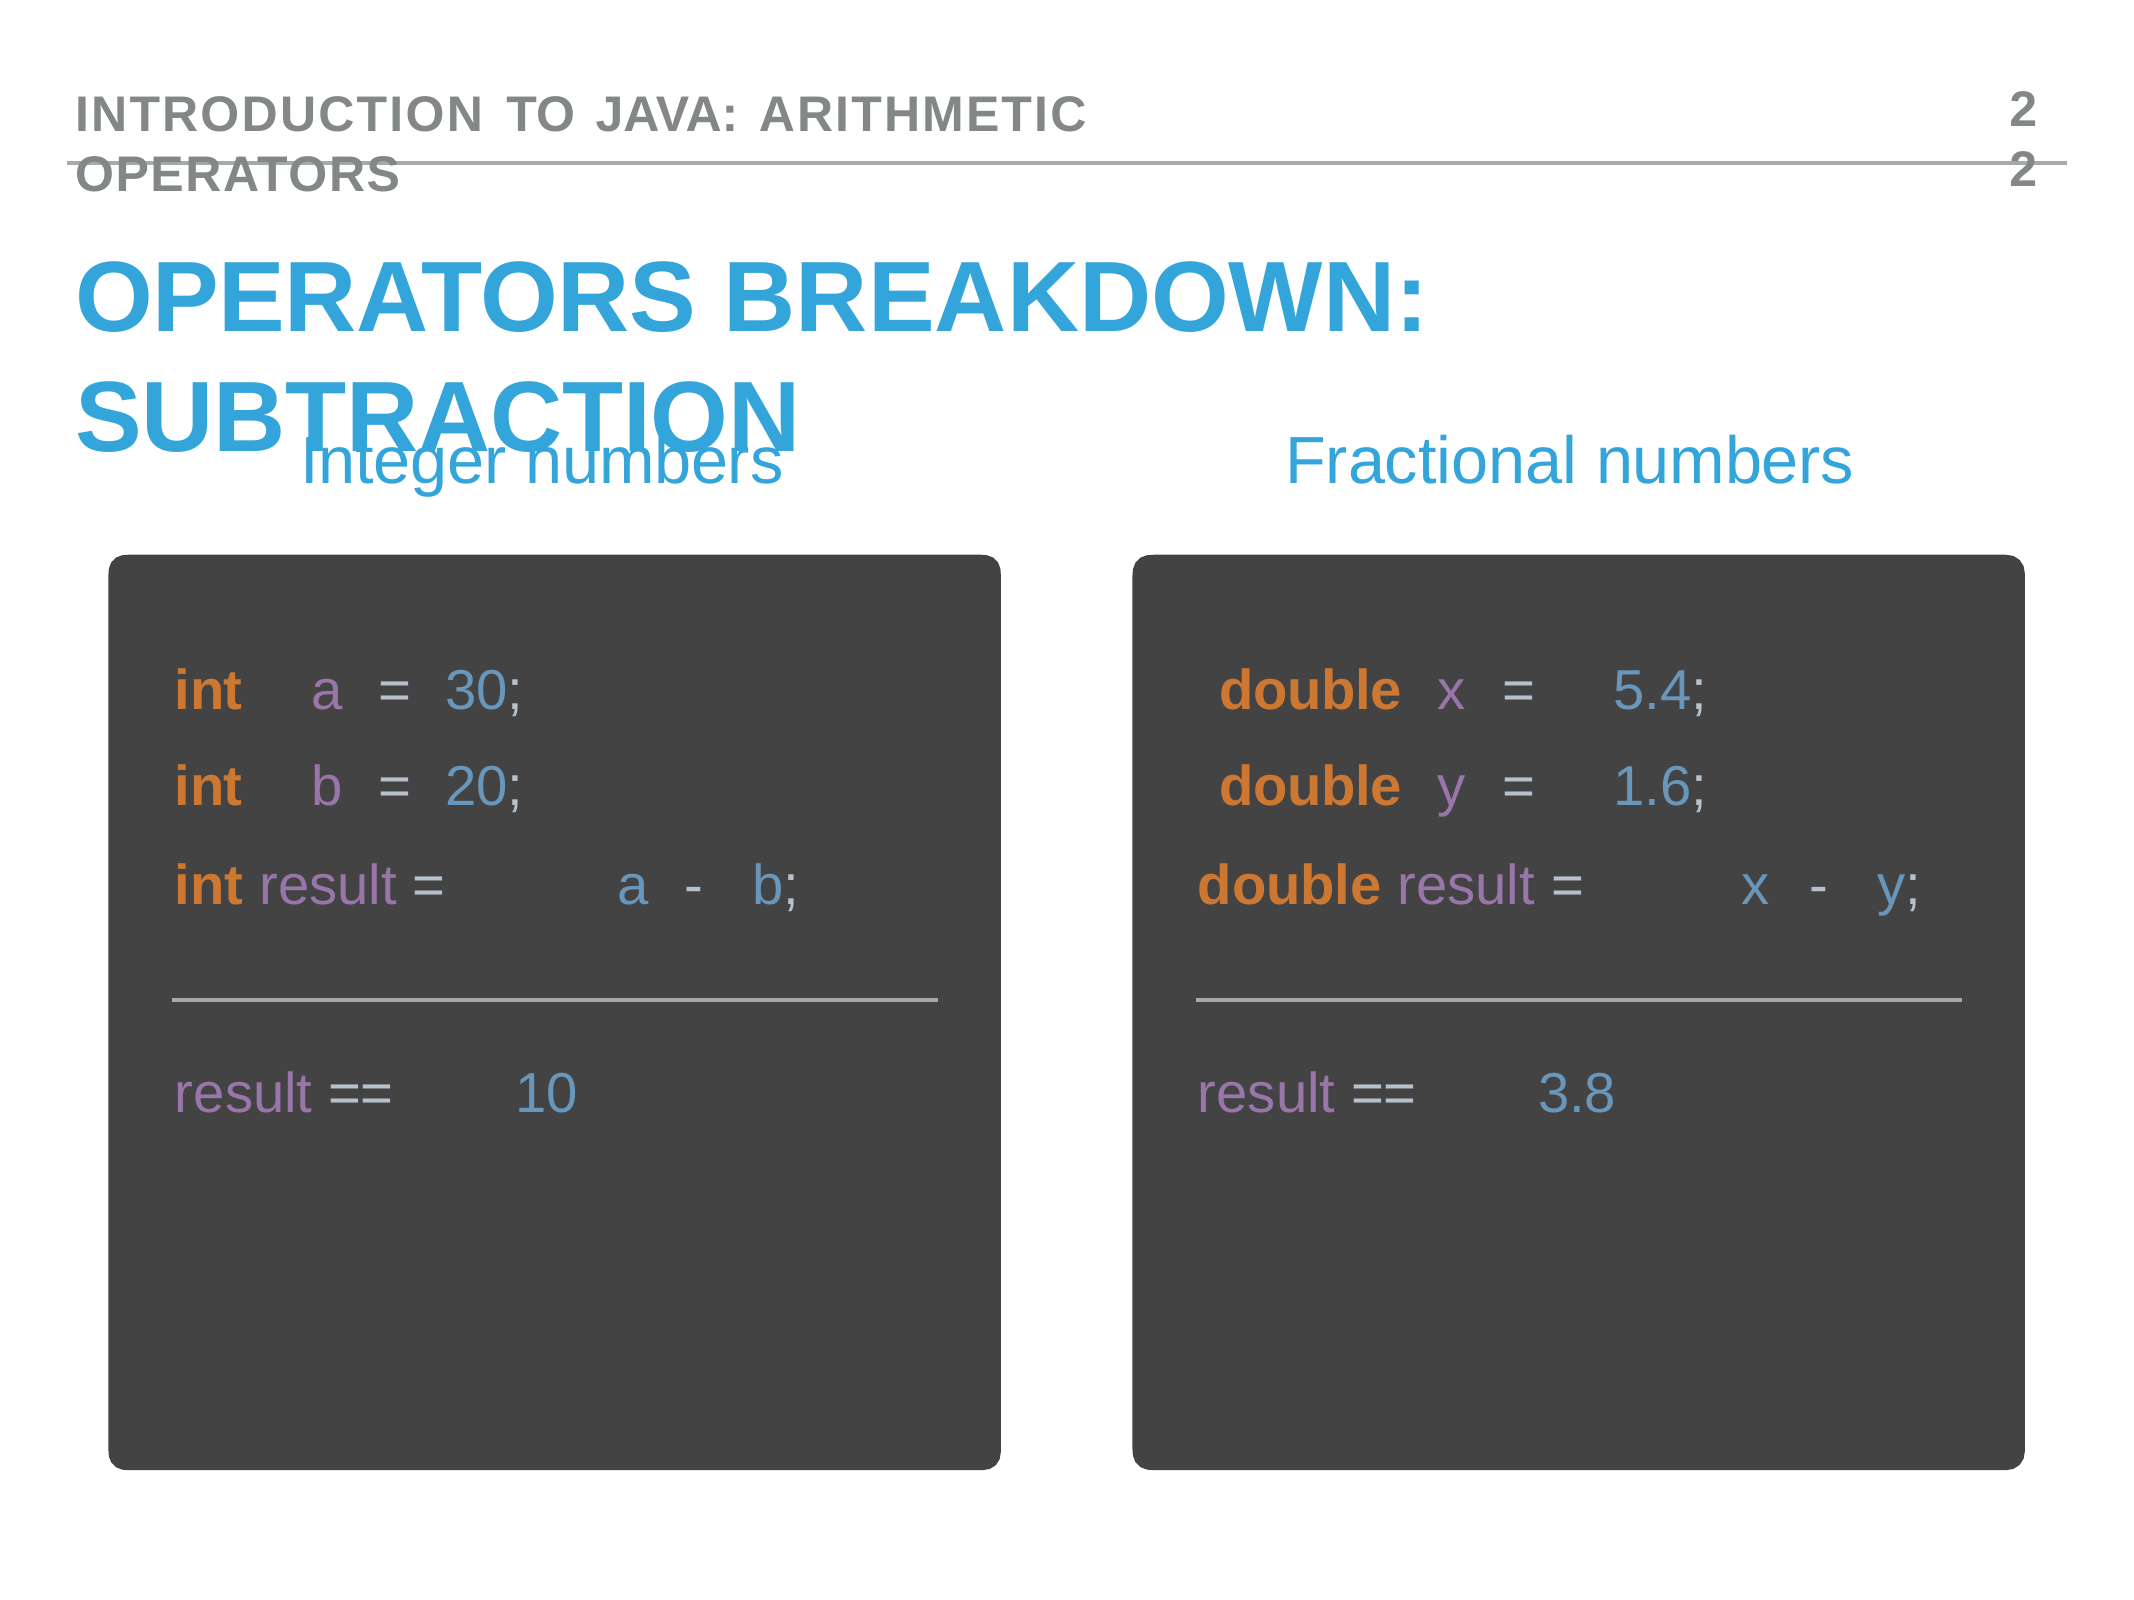

22
INTRODUCTION TO JAVA: ARITHMETIC OPERATORS
# OPERATORS BREAKDOWN: SUBTRACTION
Integer numbers	Fractional numbers

| int | a | = | 30; | double | x | = | 5.4; |
| --- | --- | --- | --- | --- | --- | --- | --- |
| int | b | = | 20; | double | y | = | 1.6; |
int result =	a	-	b;
double result =	x	-	y;

result ==	10
result ==	3.8